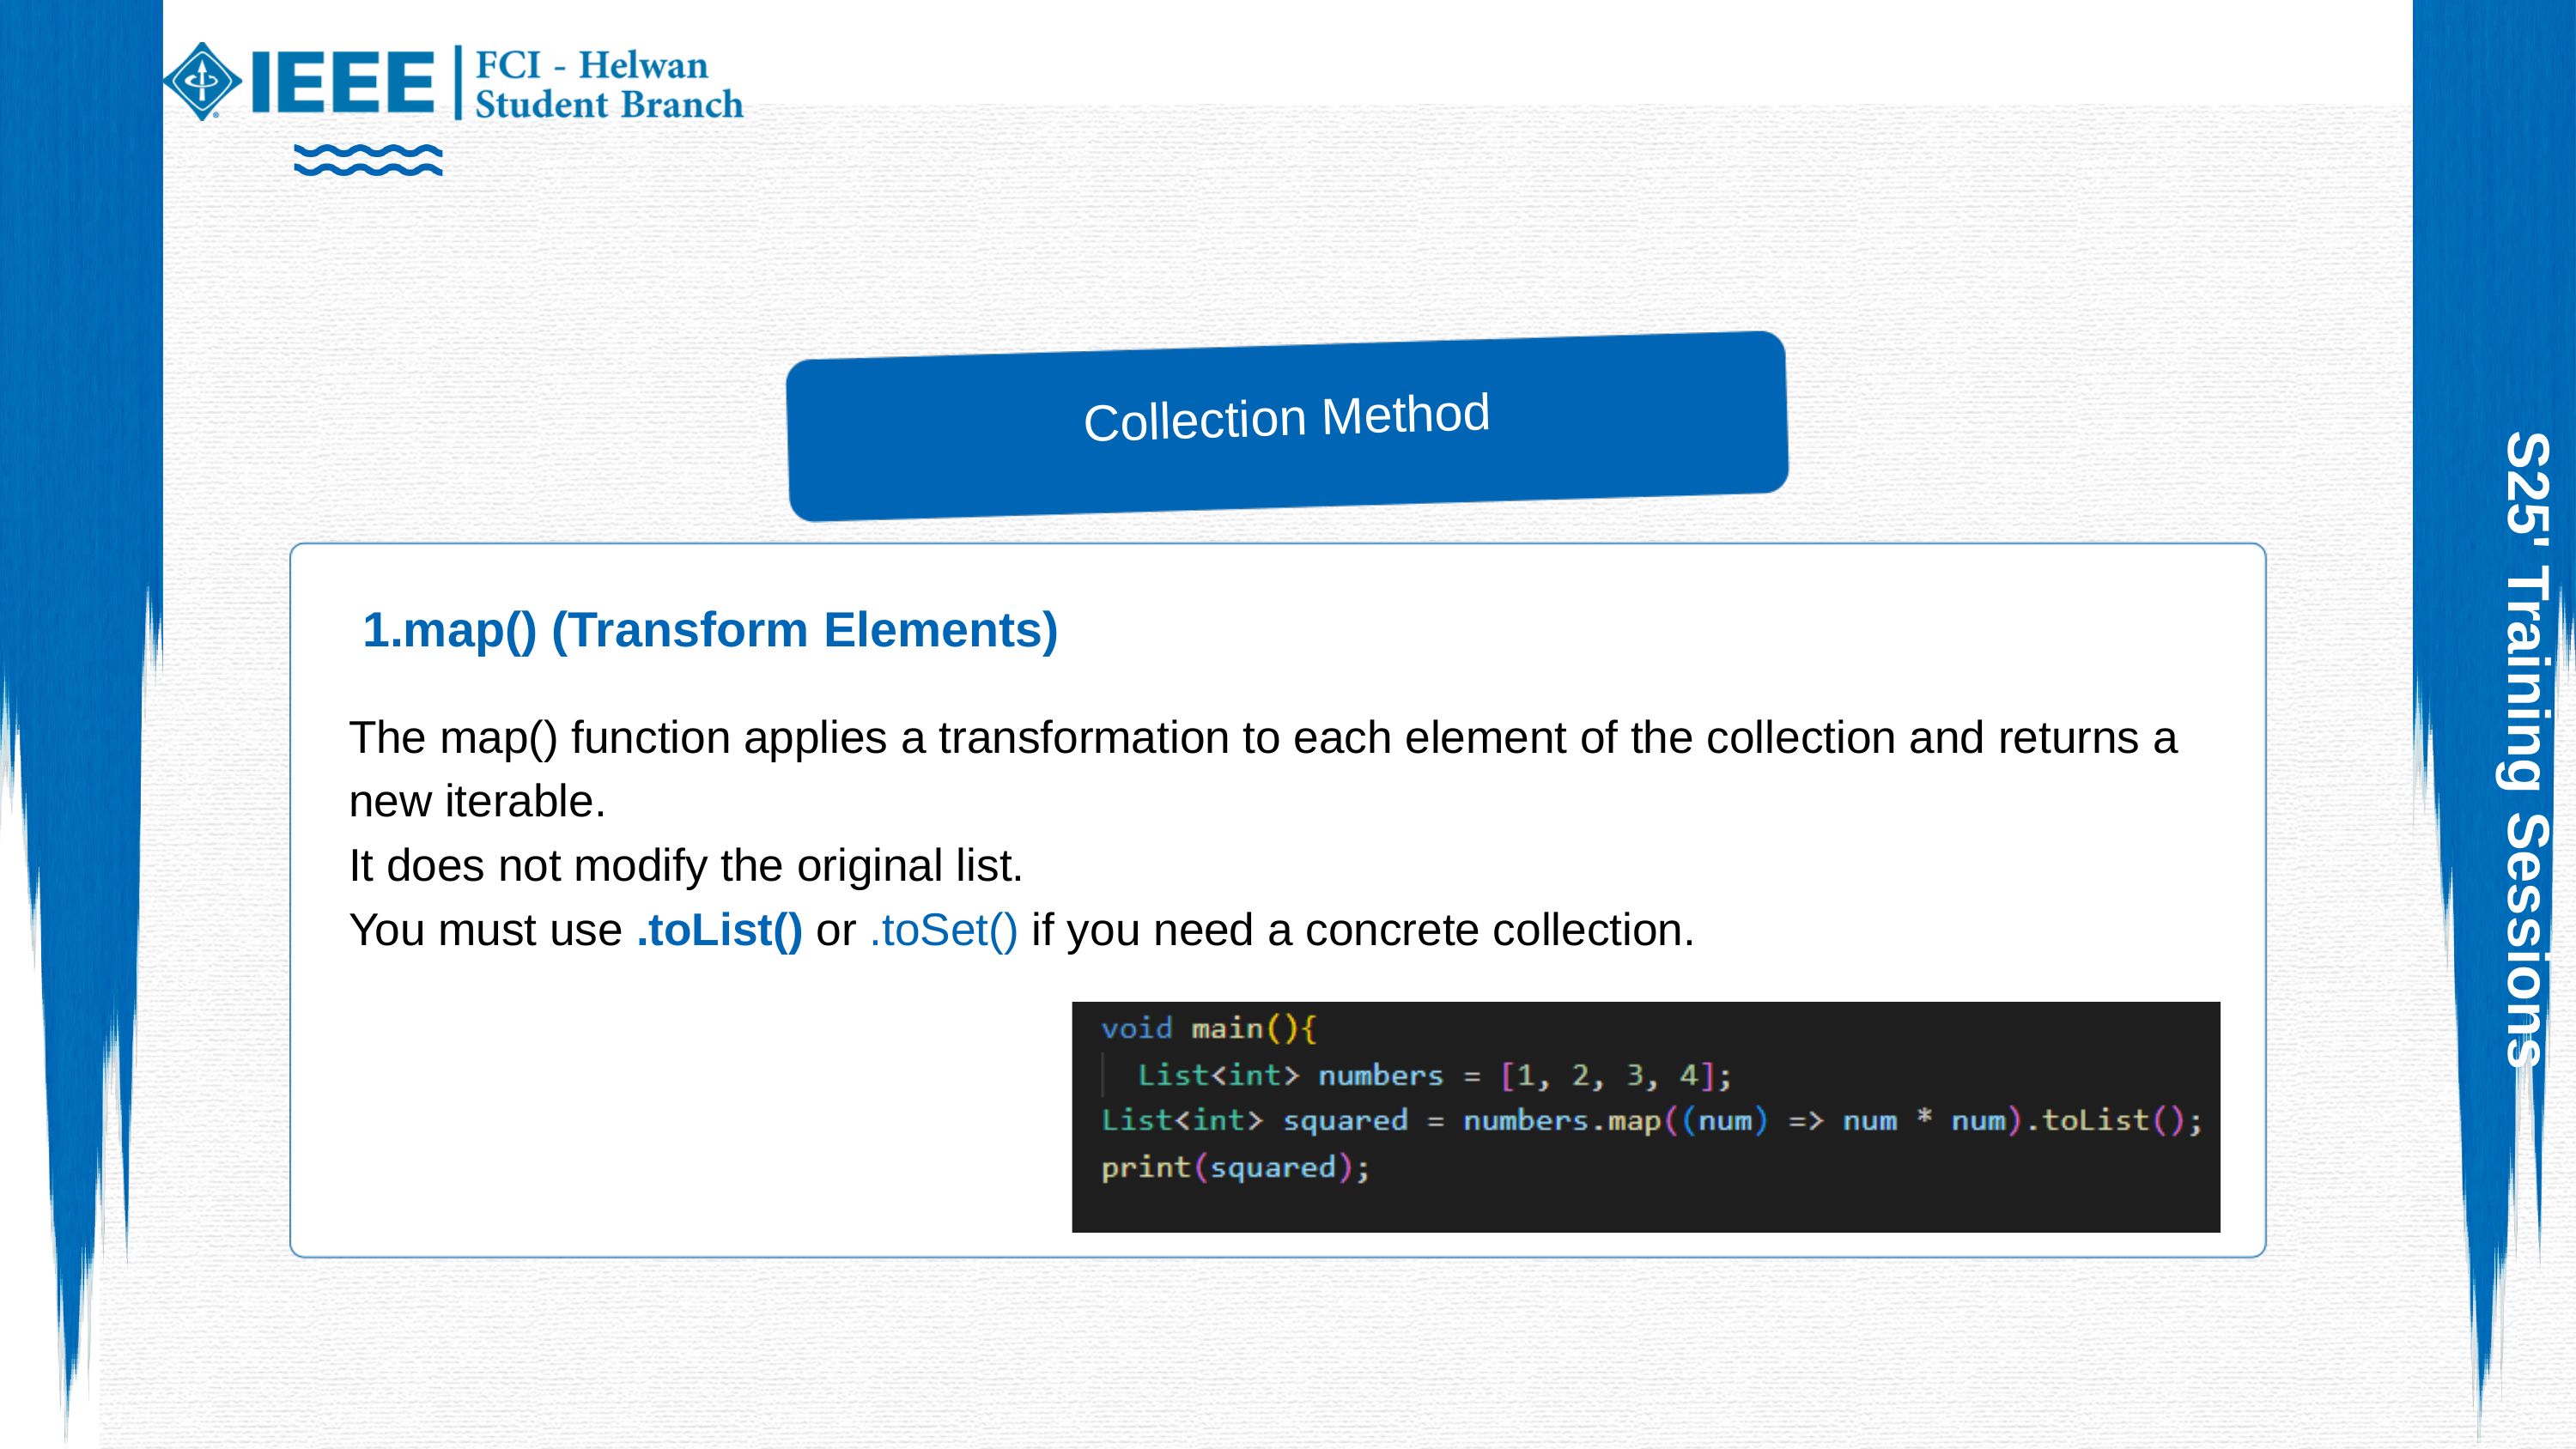

Collection Method

 1.map() (Transform Elements)

The map() function applies a transformation to each element of the collection and returns a new iterable.
It does not modify the original list.
You must use .toList() or .toSet() if you need a concrete collection.

S25' Training Sessions